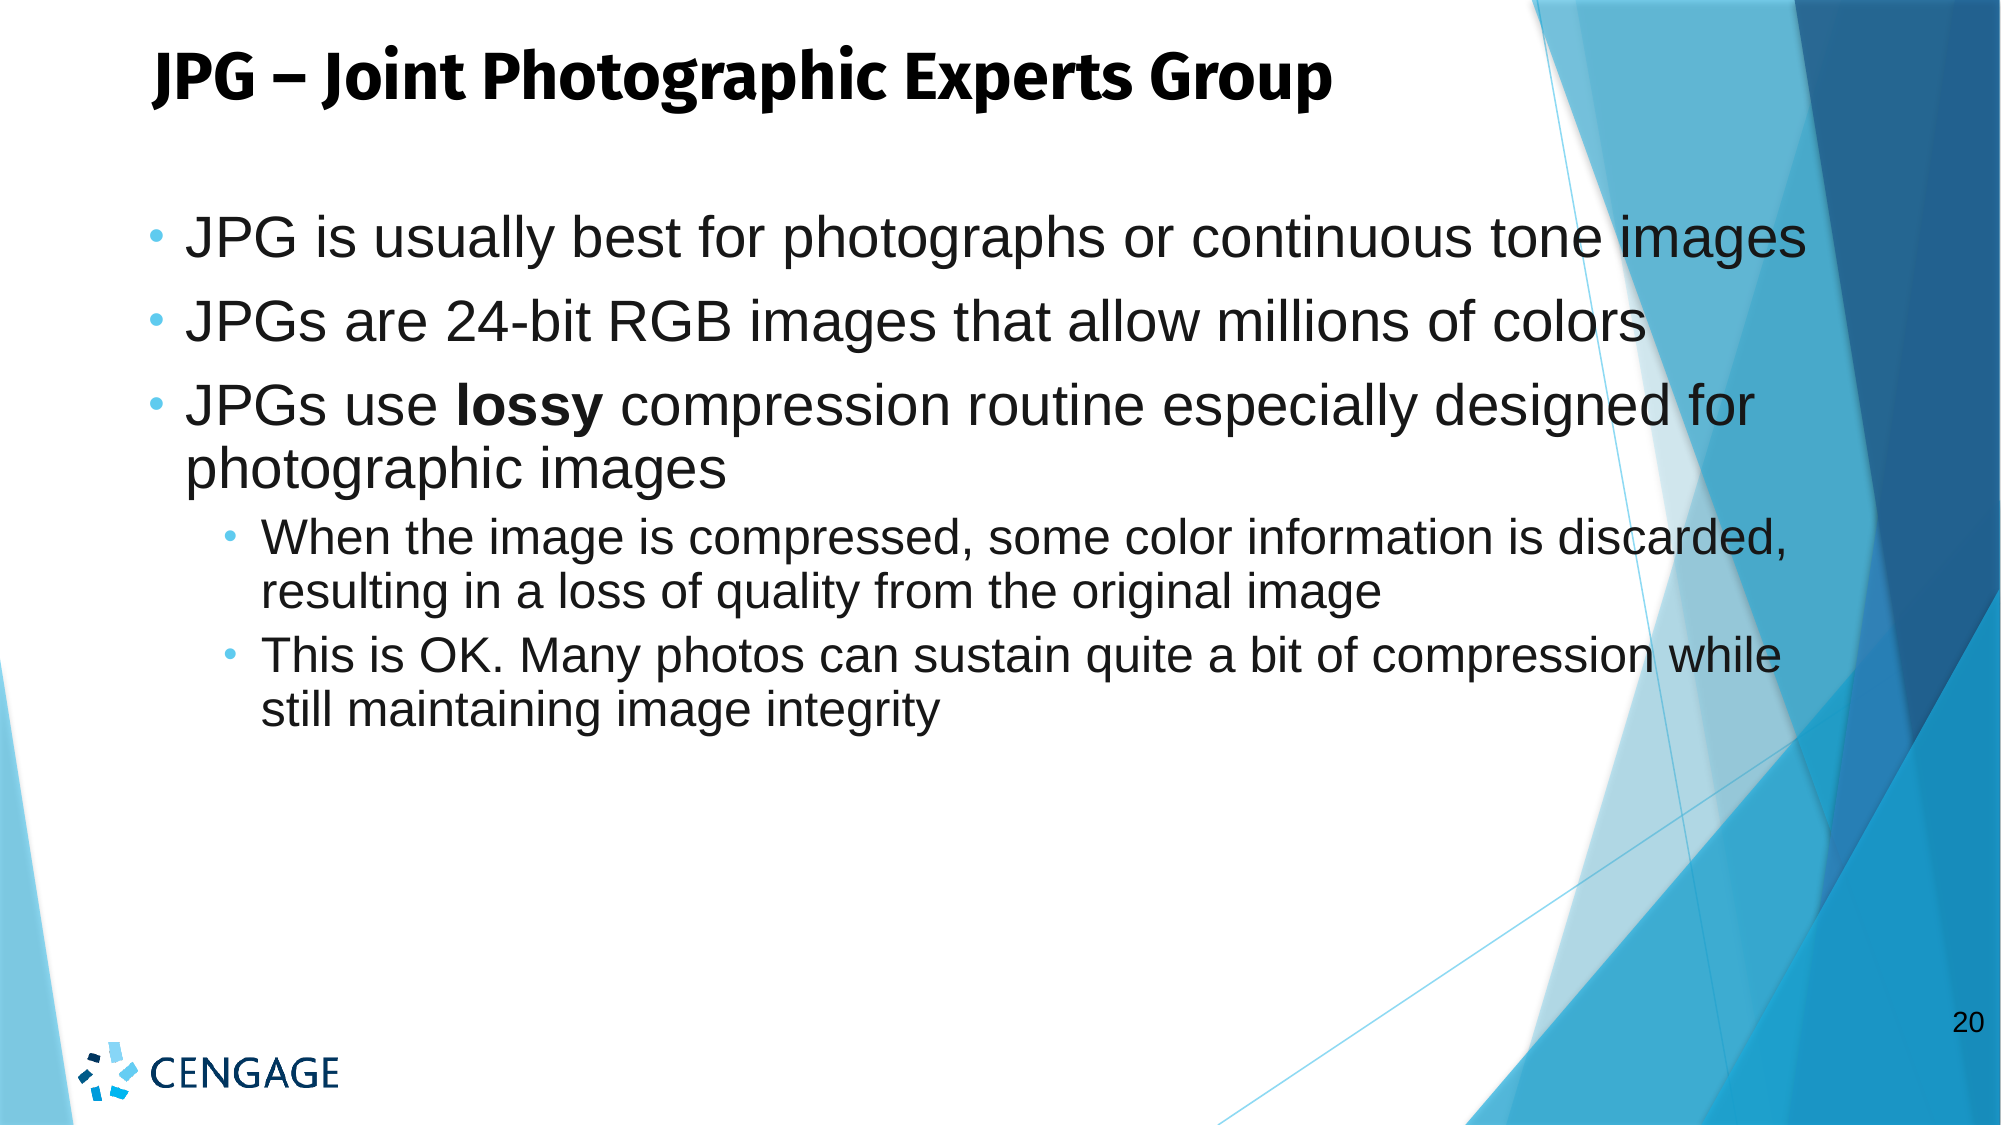

# JPG – Joint Photographic Experts Group
JPG is usually best for photographs or continuous tone images
JPGs are 24-bit RGB images that allow millions of colors
JPGs use lossy compression routine especially designed for photographic images
When the image is compressed, some color information is discarded, resulting in a loss of quality from the original image
This is OK. Many photos can sustain quite a bit of compression while still maintaining image integrity
20